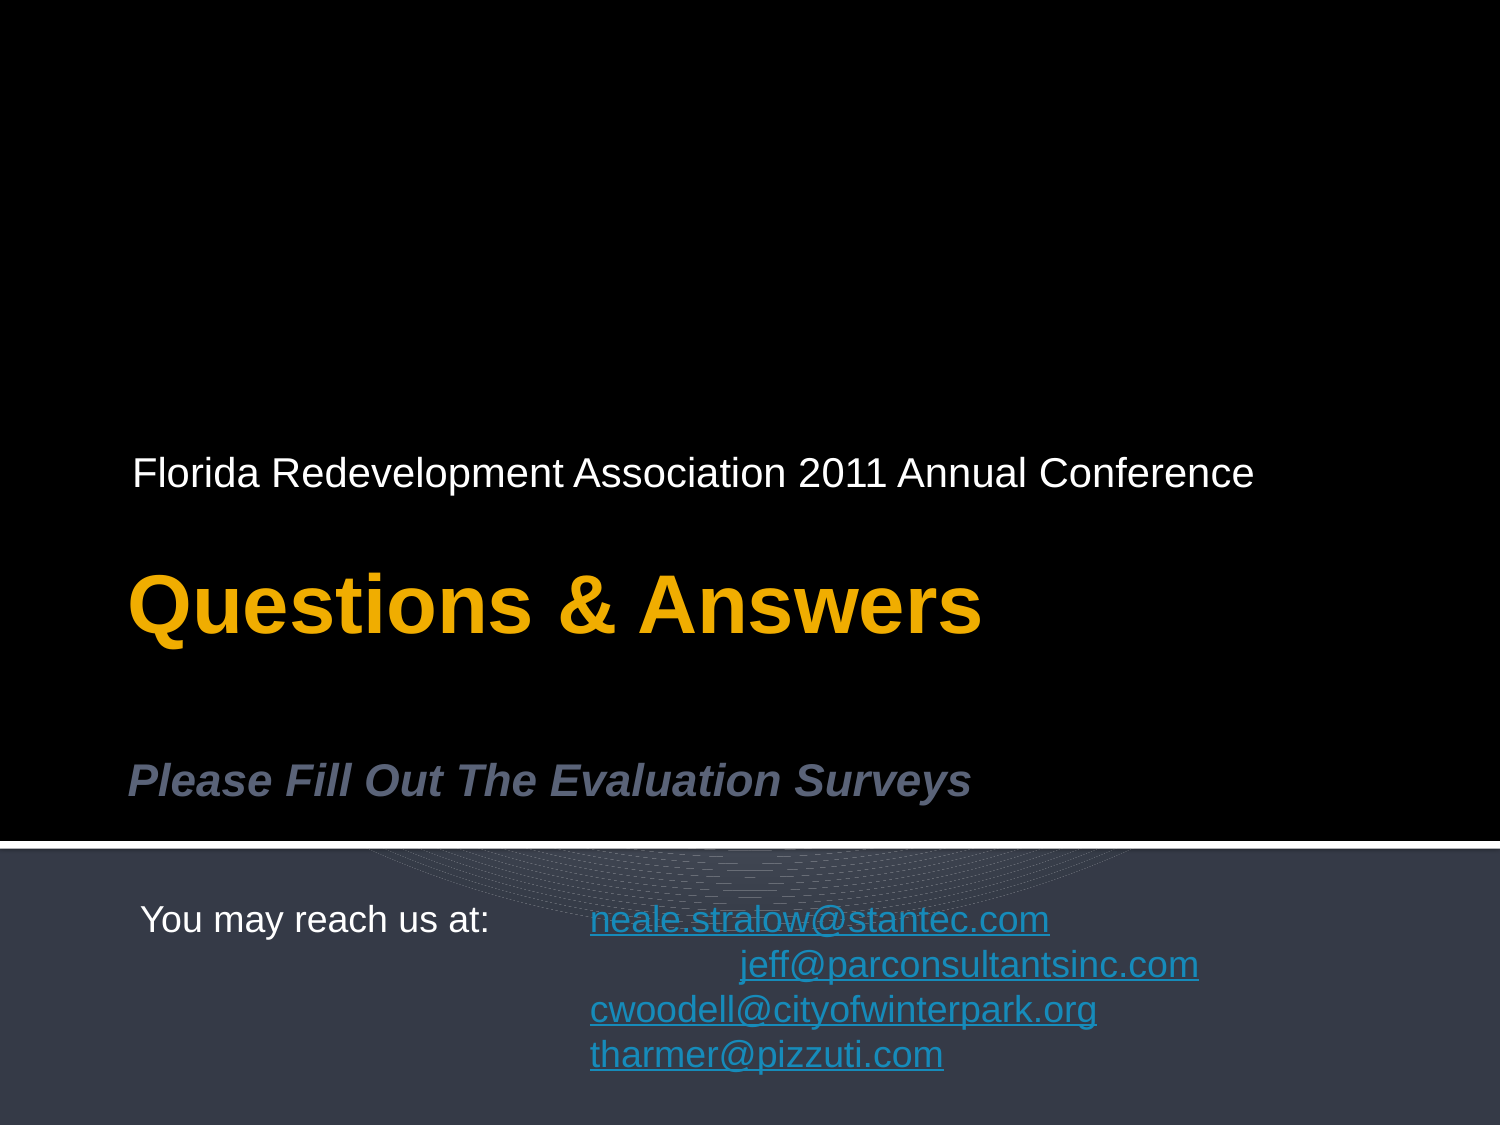

Florida Redevelopment Association 2011 Annual Conference

# Questions & Answers Please Fill Out The Evaluation Surveys
You may reach us at:	neale.stralow@stantec.com					jeff@parconsultantsinc.com
			cwoodell@cityofwinterpark.org
			tharmer@pizzuti.com